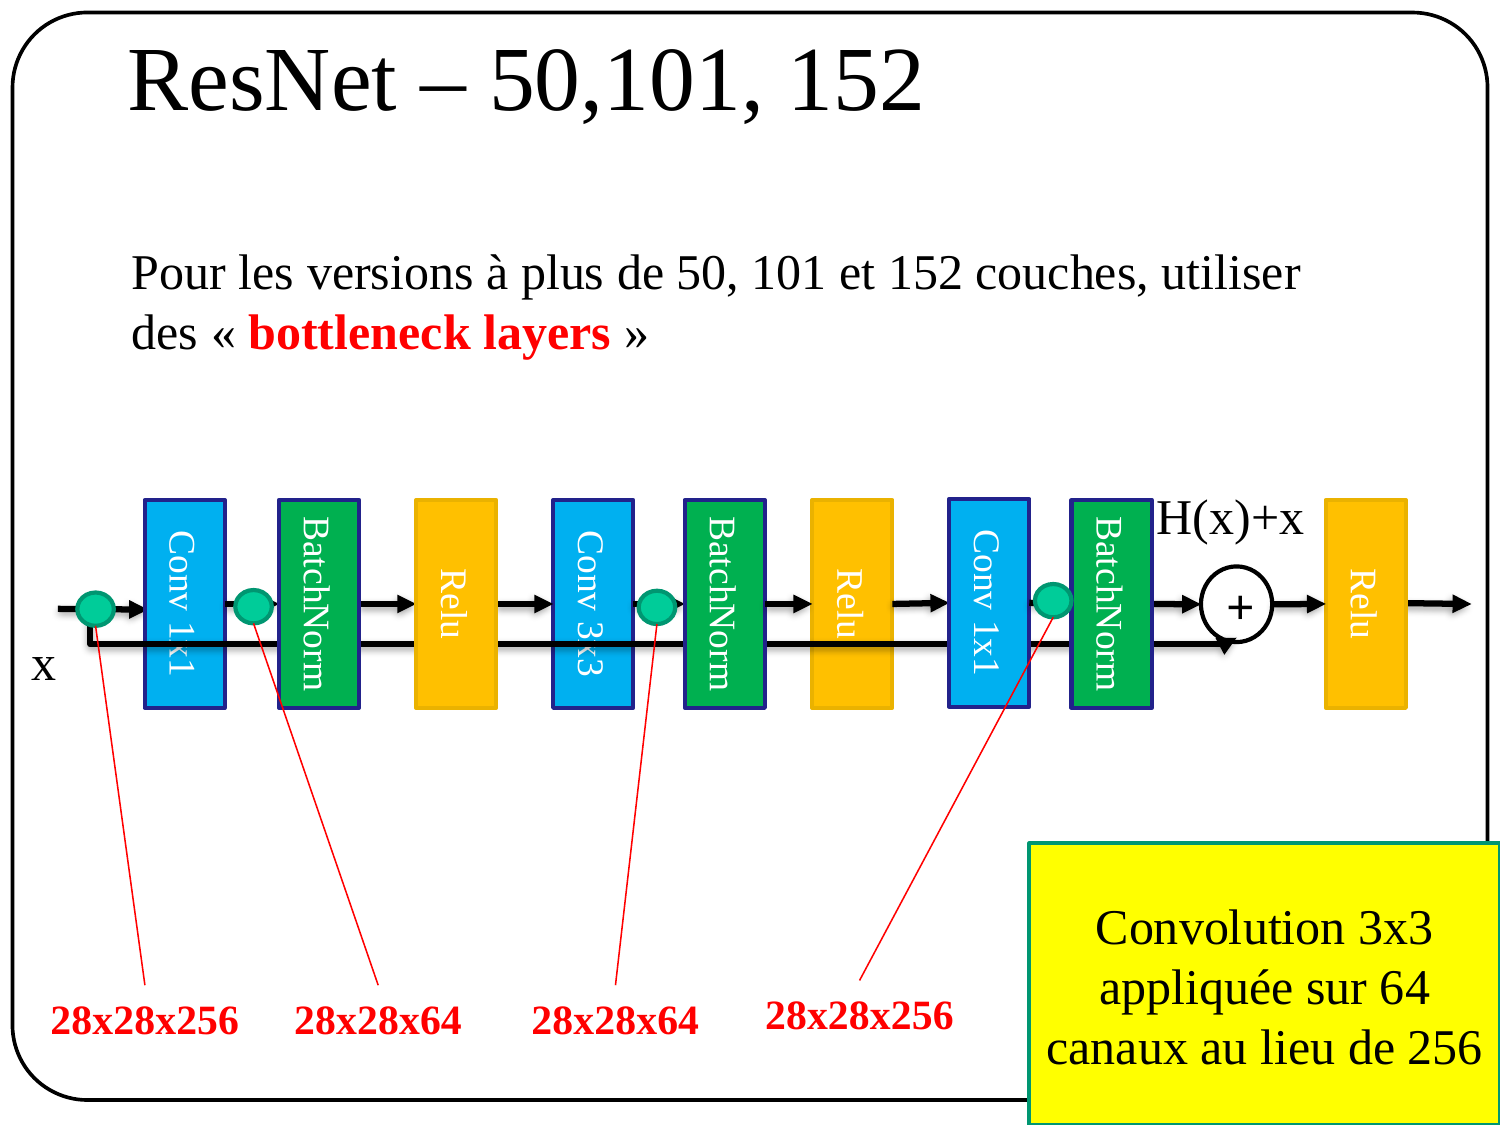

# ResNet – 50,101, 152
Pour les versions à plus de 50, 101 et 152 couches, utiliser
des « bottleneck layers »
H(x)+x
Conv 1x1
Conv 1x1
BatchNorm
Relu
Conv 3x3
BatchNorm
Relu
BatchNorm
Relu
+

x
Convolution 3x3 appliquée sur 64 canaux au lieu de 256
28x28x256
28x28x256
28x28x64
28x28x64
153